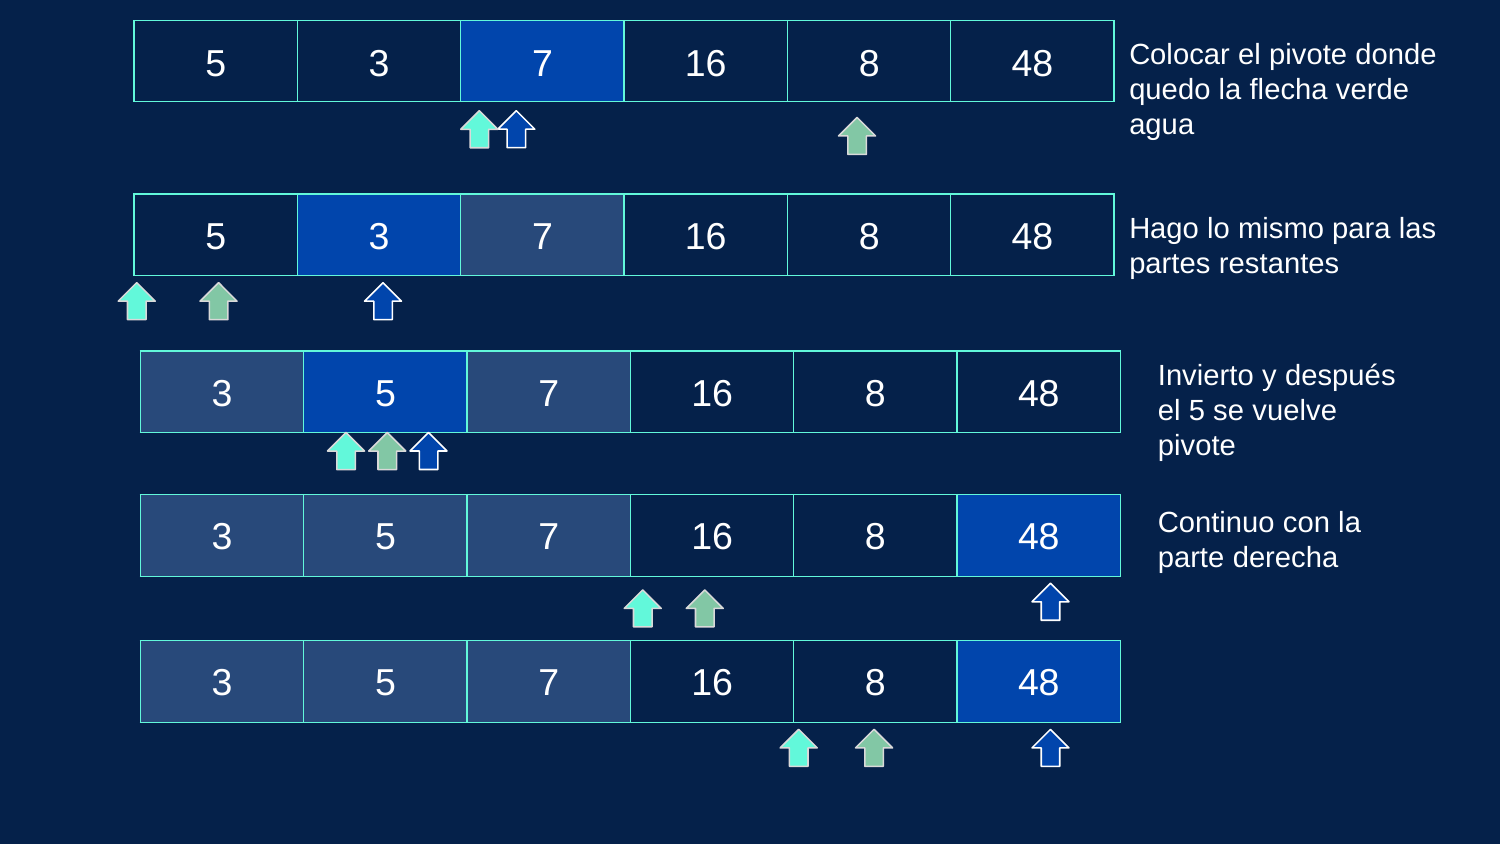

| 5 | 3 | 7 | 16 | 8 | 48 |
| --- | --- | --- | --- | --- | --- |
Colocar el pivote donde quedo la flecha verde agua

| 5 | 3 | 7 | 16 | 8 | 48 |
| --- | --- | --- | --- | --- | --- |
Hago lo mismo para las partes restantes

Invierto y después el 5 se vuelve pivote
| 3 | 5 | 7 | 16 | 8 | 48 |
| --- | --- | --- | --- | --- | --- |

Continuo con la parte derecha
| 3 | 5 | 7 | 16 | 8 | 48 |
| --- | --- | --- | --- | --- | --- |

| 3 | 5 | 7 | 16 | 8 | 48 |
| --- | --- | --- | --- | --- | --- |